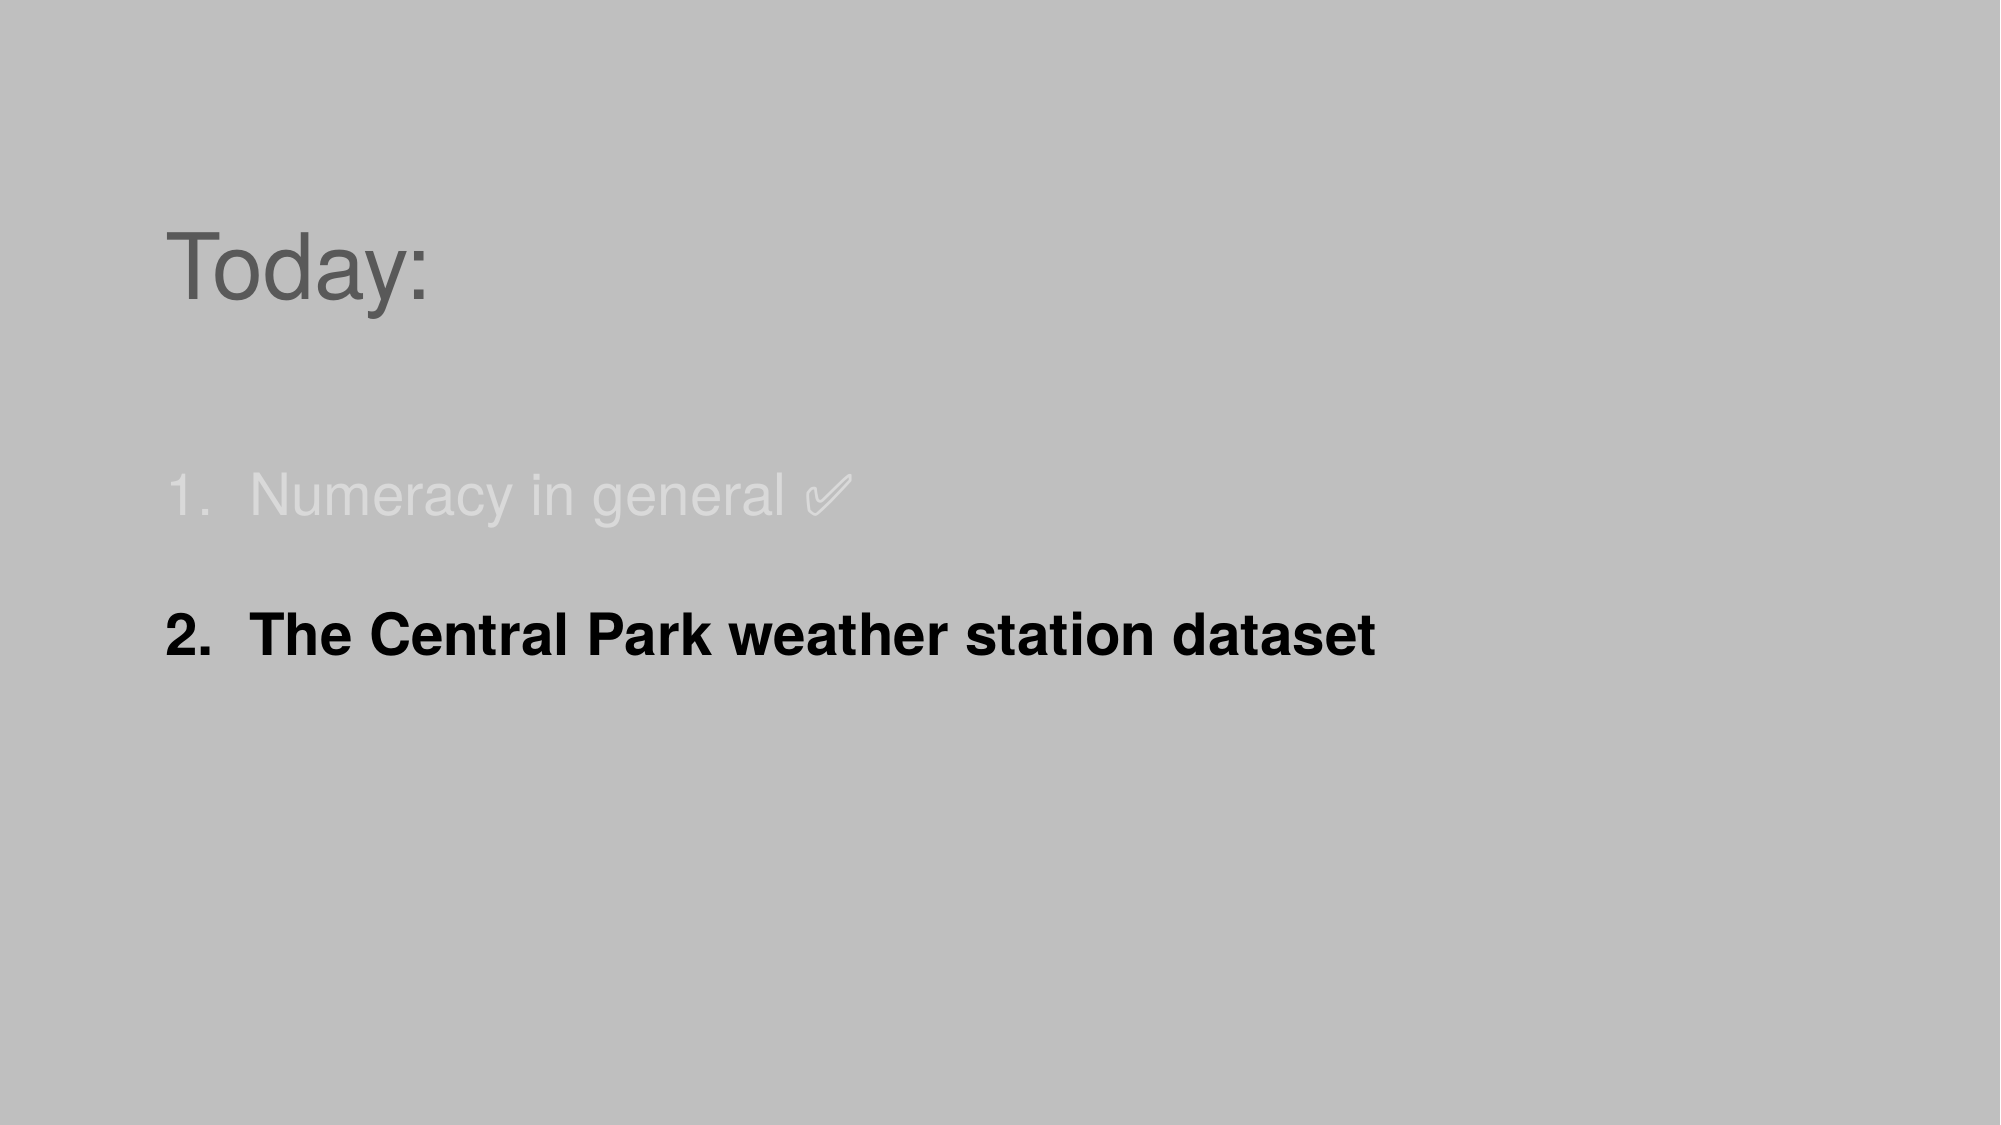

# Today:
Numeracy in general ✅

The Central Park weather station dataset